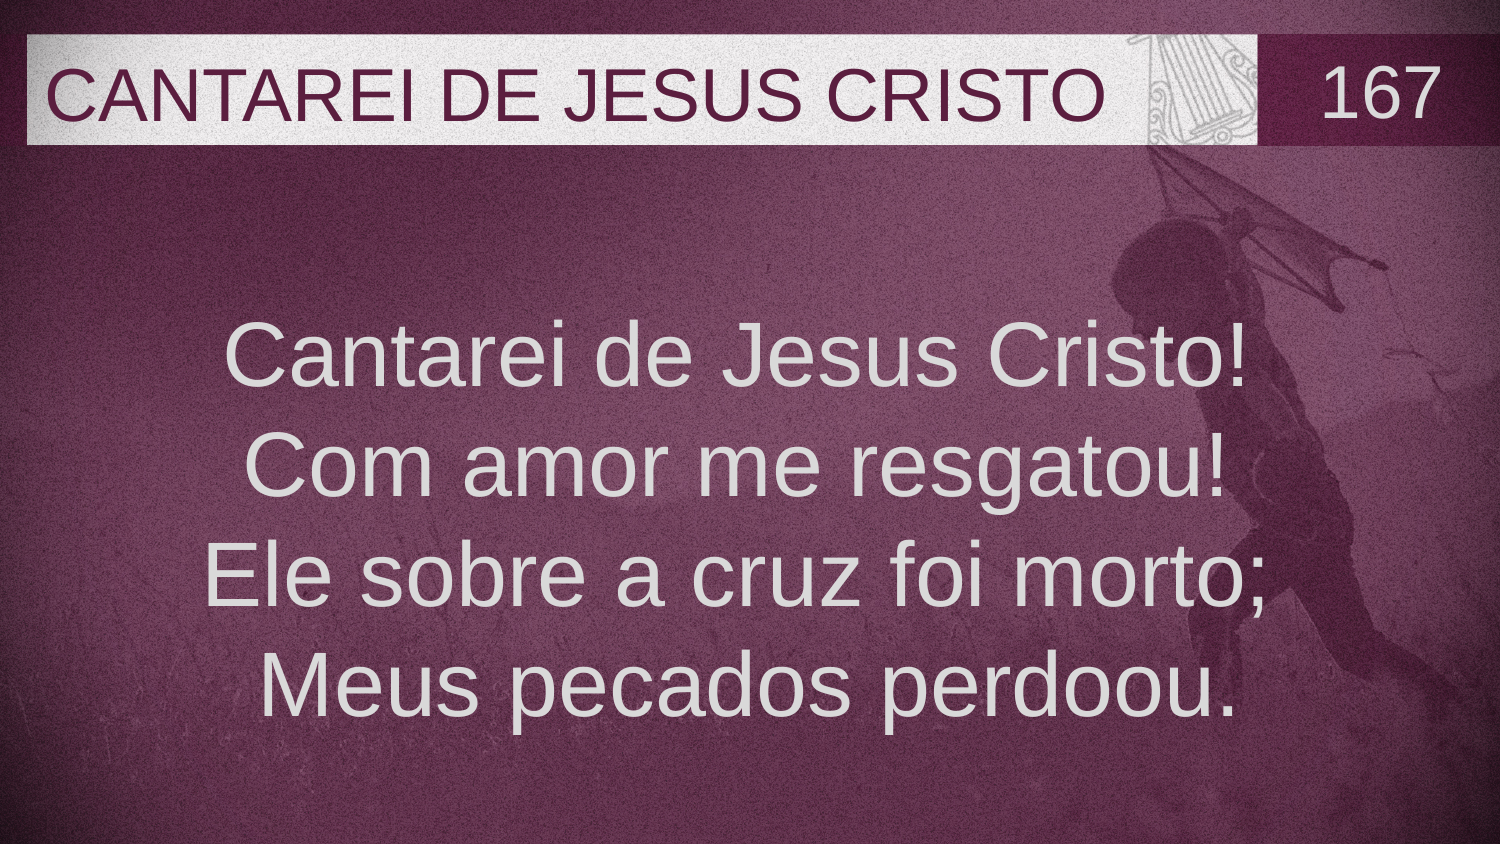

# CANTAREI DE JESUS CRISTO
167
Cantarei de Jesus Cristo!
Com amor me resgatou!
Ele sobre a cruz foi morto;
Meus pecados perdoou.